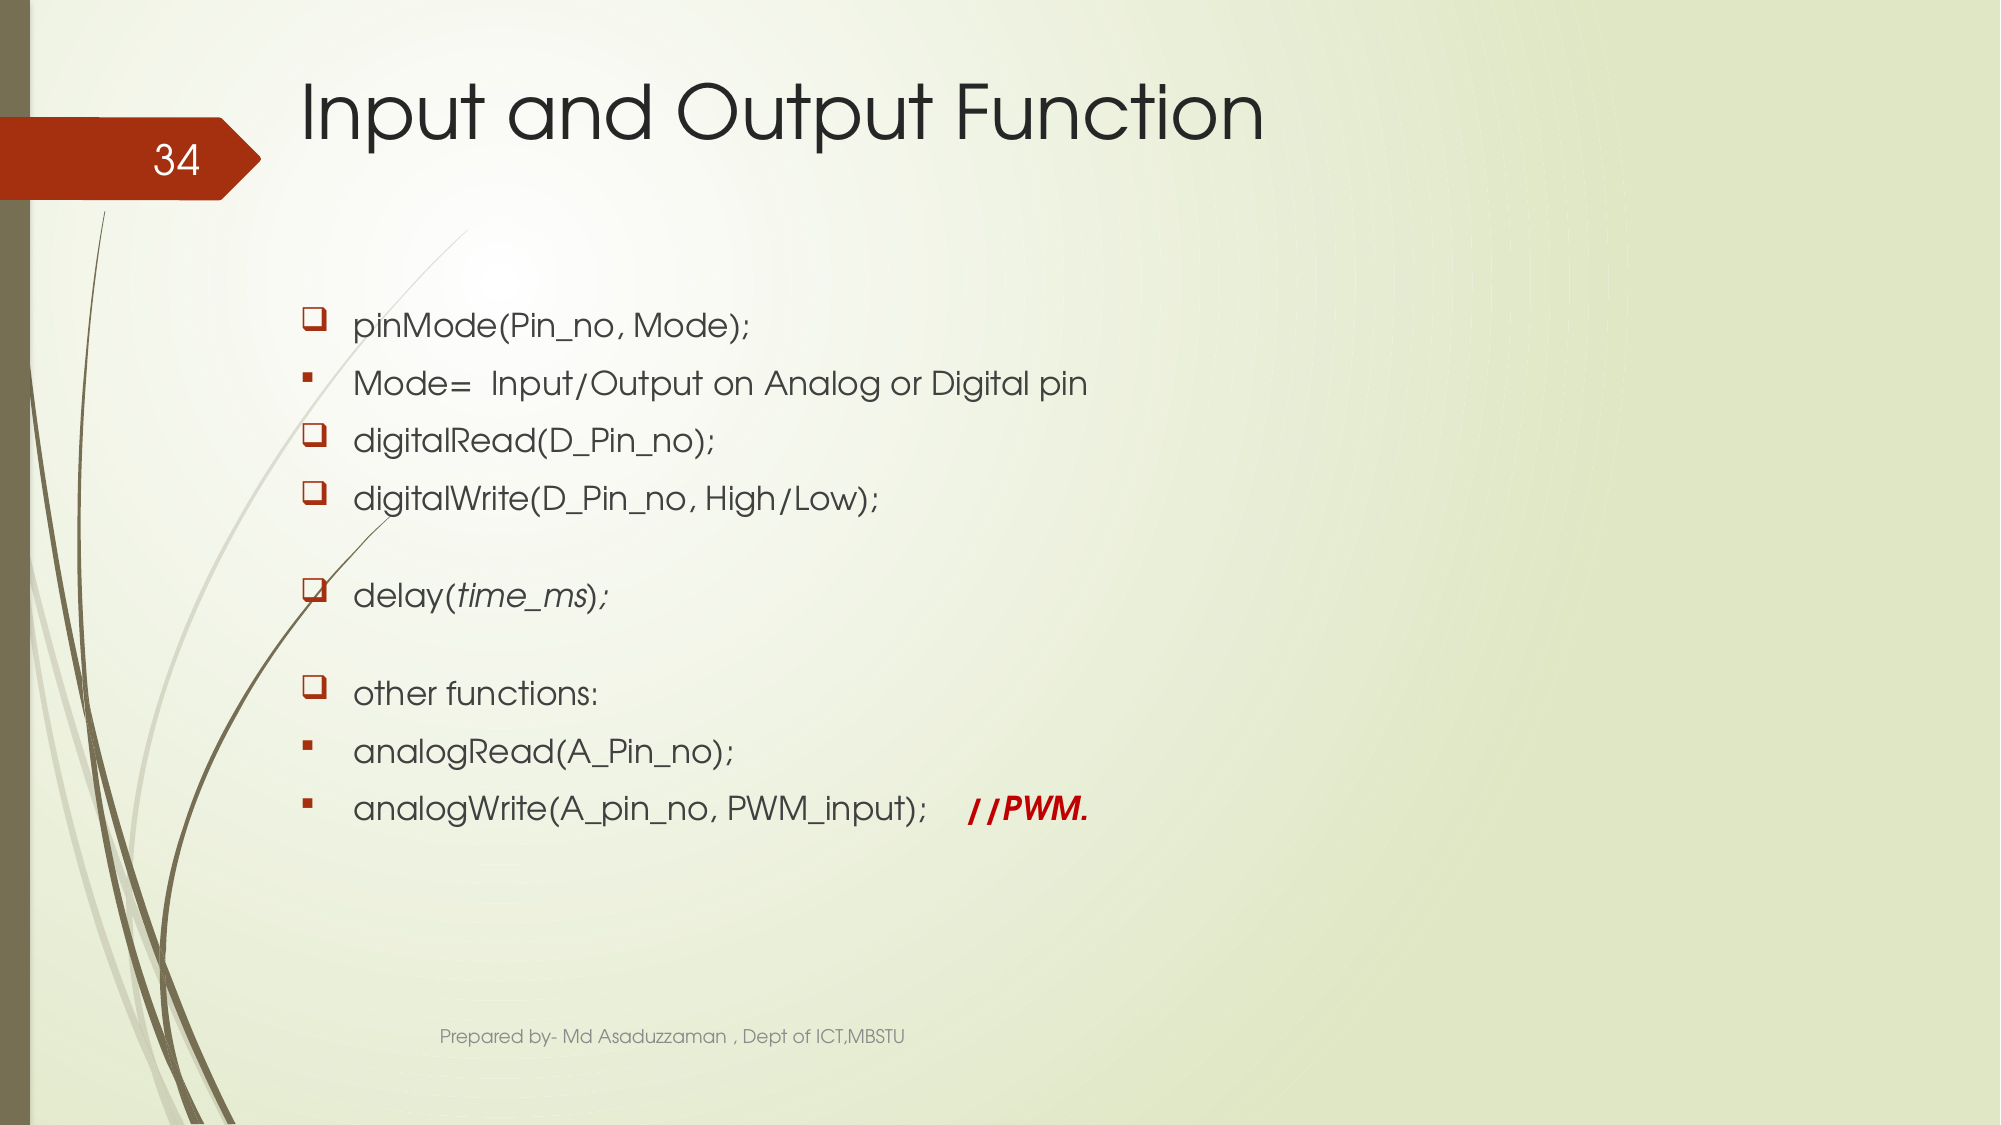

# Input and Output Function
34
pinMode(Pin_no, Mode);
Mode=  Input/Output on Analog or Digital pin
digitalRead(D_Pin_no);
digitalWrite(D_Pin_no, High/Low);
delay(time_ms);
other functions:
analogRead(A_Pin_no);
analogWrite(A_pin_no, PWM_input);    //PWM.
Prepared by- Md Asaduzzaman , Dept of ICT,MBSTU